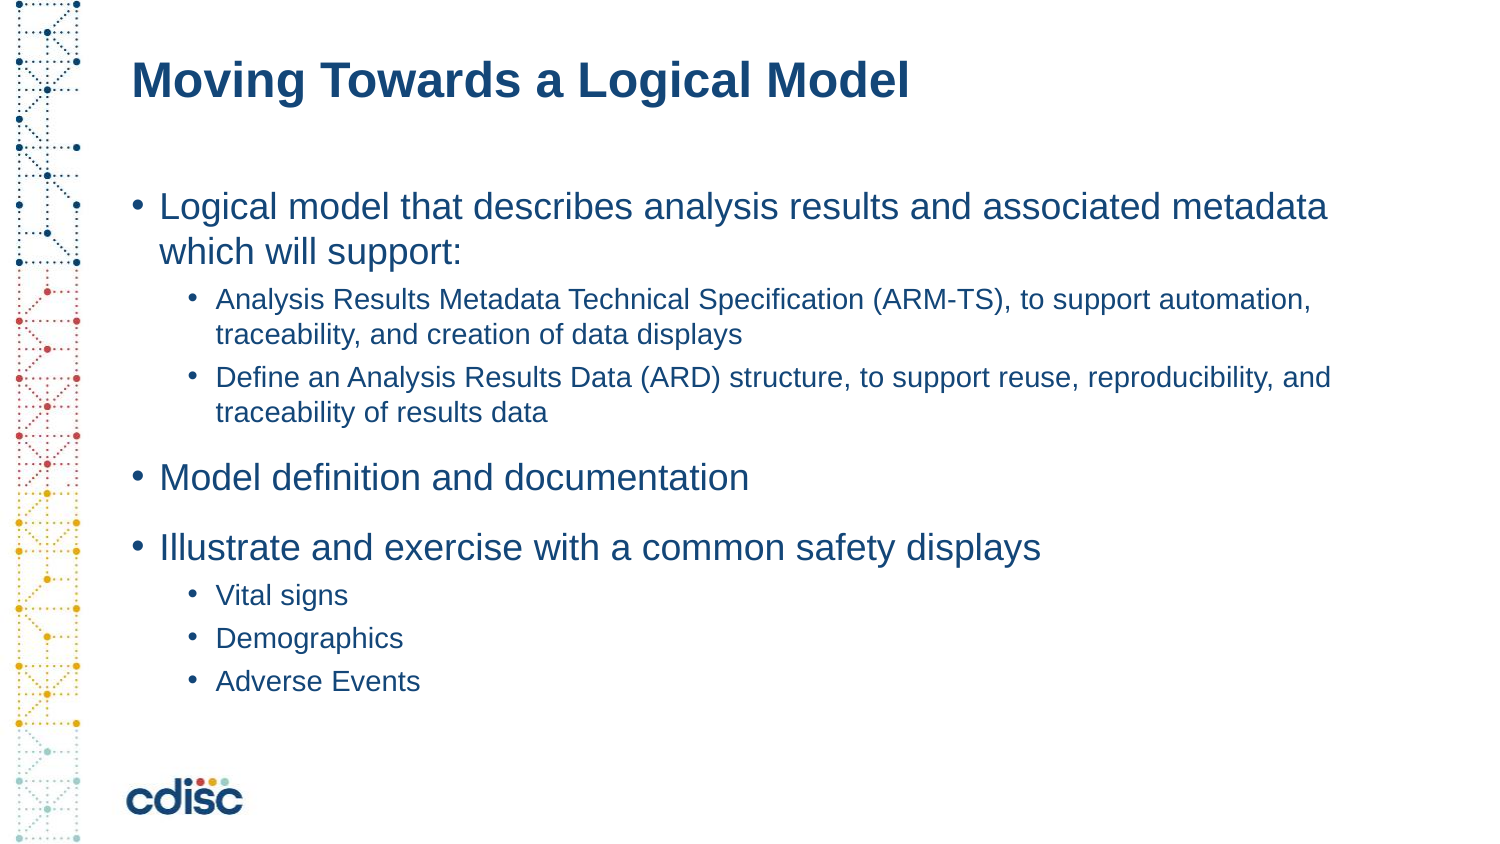

# Moving Towards a Logical Model
Logical model that describes analysis results and associated metadata which will support:
Analysis Results Metadata Technical Specification (ARM-TS), to support automation, traceability, and creation of data displays
Define an Analysis Results Data (ARD) structure, to support reuse, reproducibility, and traceability of results data
Model definition and documentation
Illustrate and exercise with a common safety displays
Vital signs
Demographics
Adverse Events